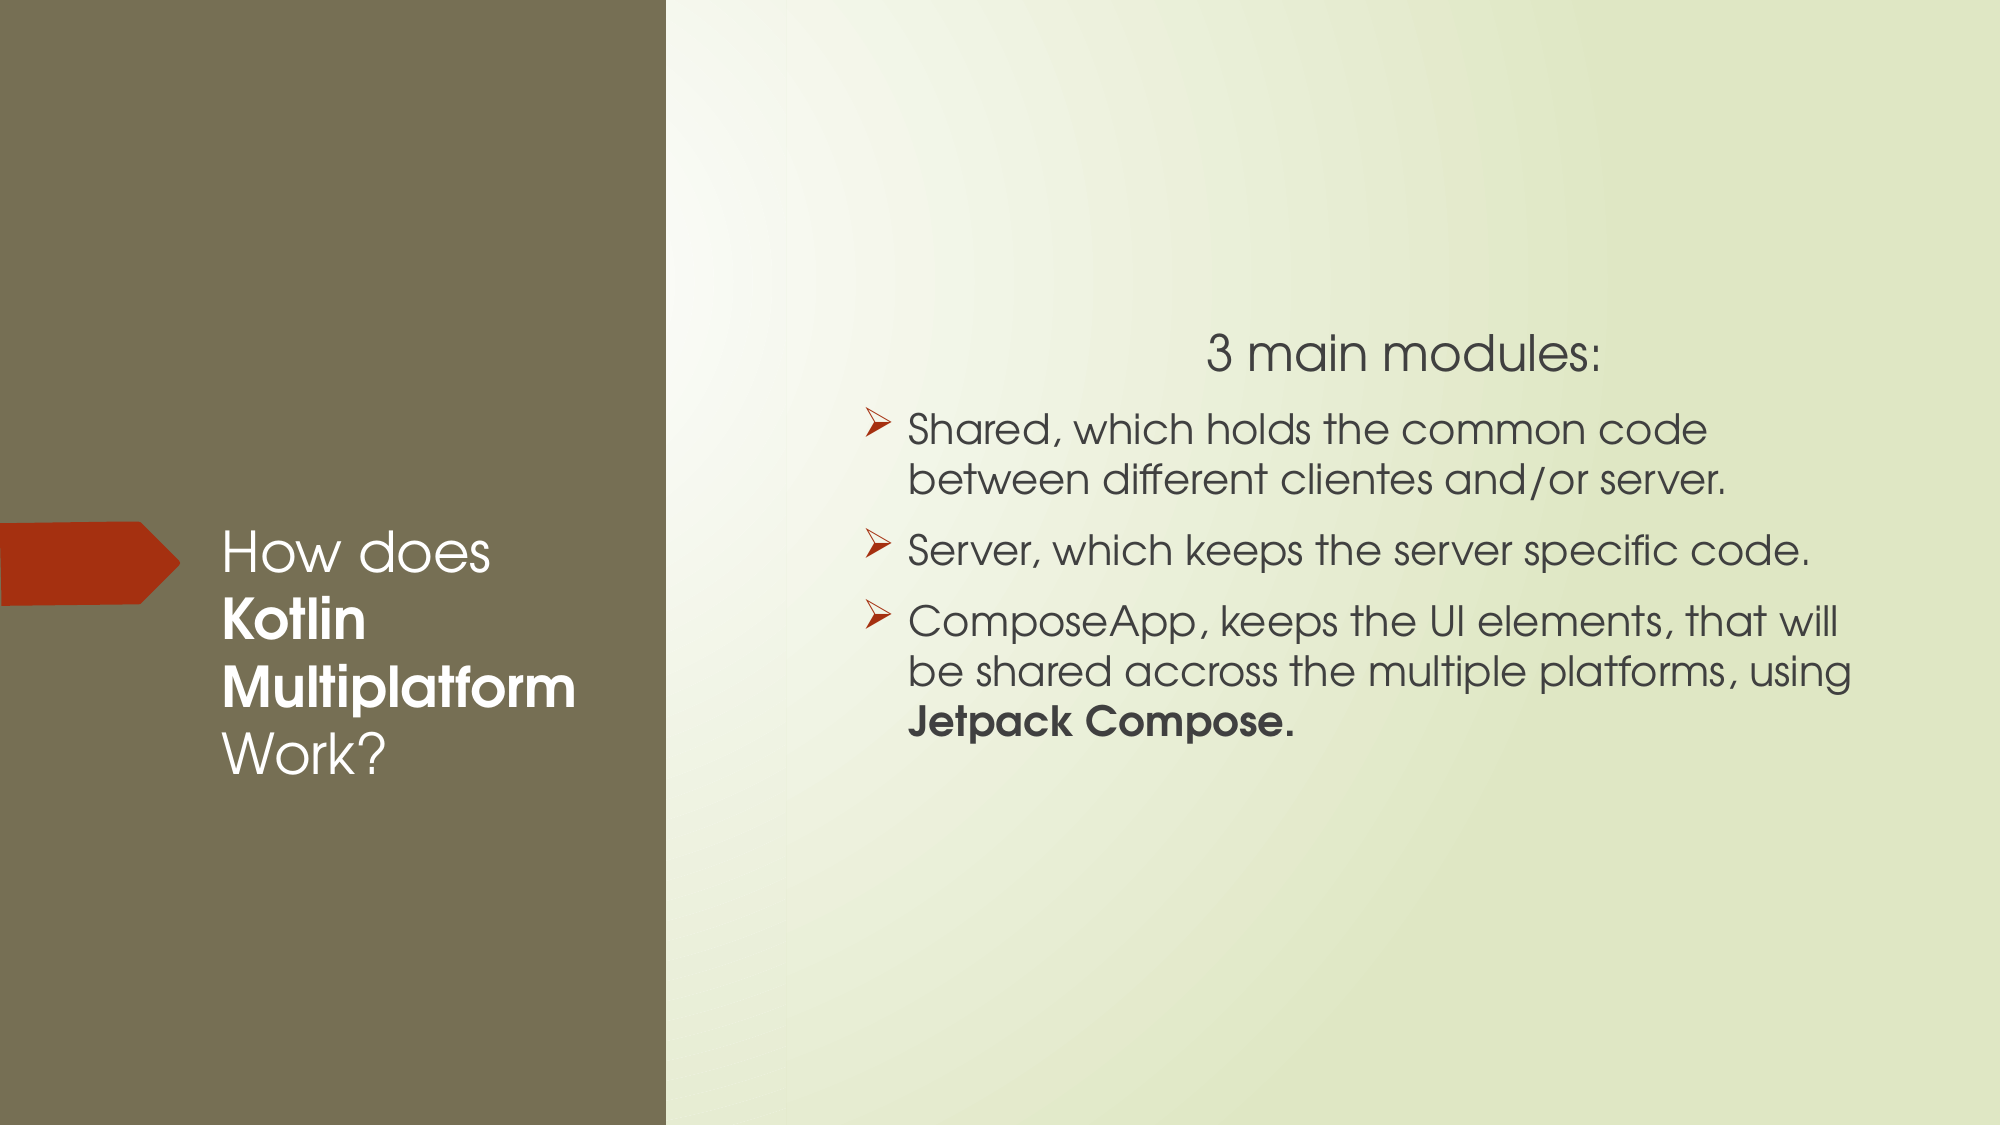

3 main modules:
Shared, which holds the common code between different clientes and/or server.
Server, which keeps the server specific code.
ComposeApp, keeps the UI elements, that will be shared accross the multiple platforms, using Jetpack Compose.
# How does Kotlin Multiplatform Work?